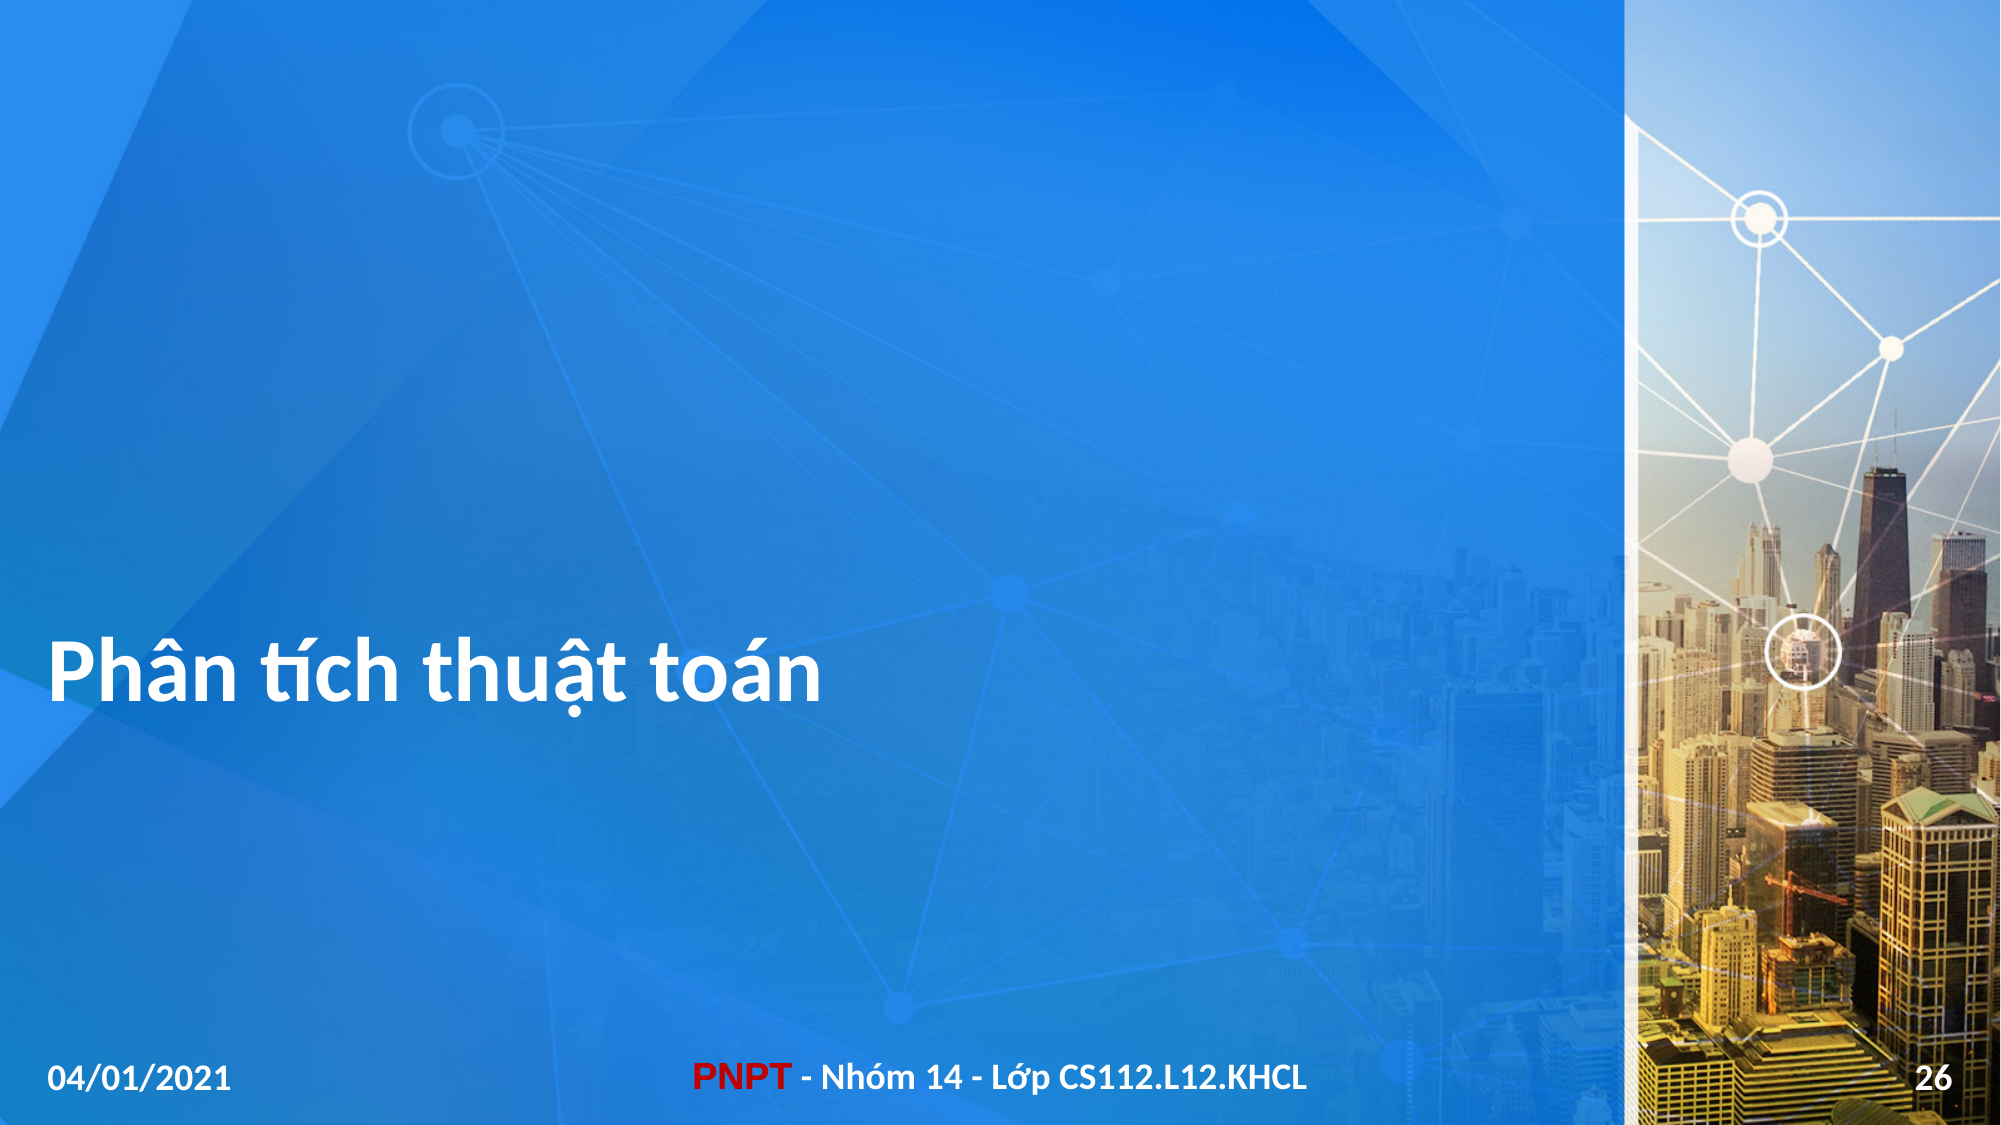

# Phân tích thuật toán
04/01/2021
26